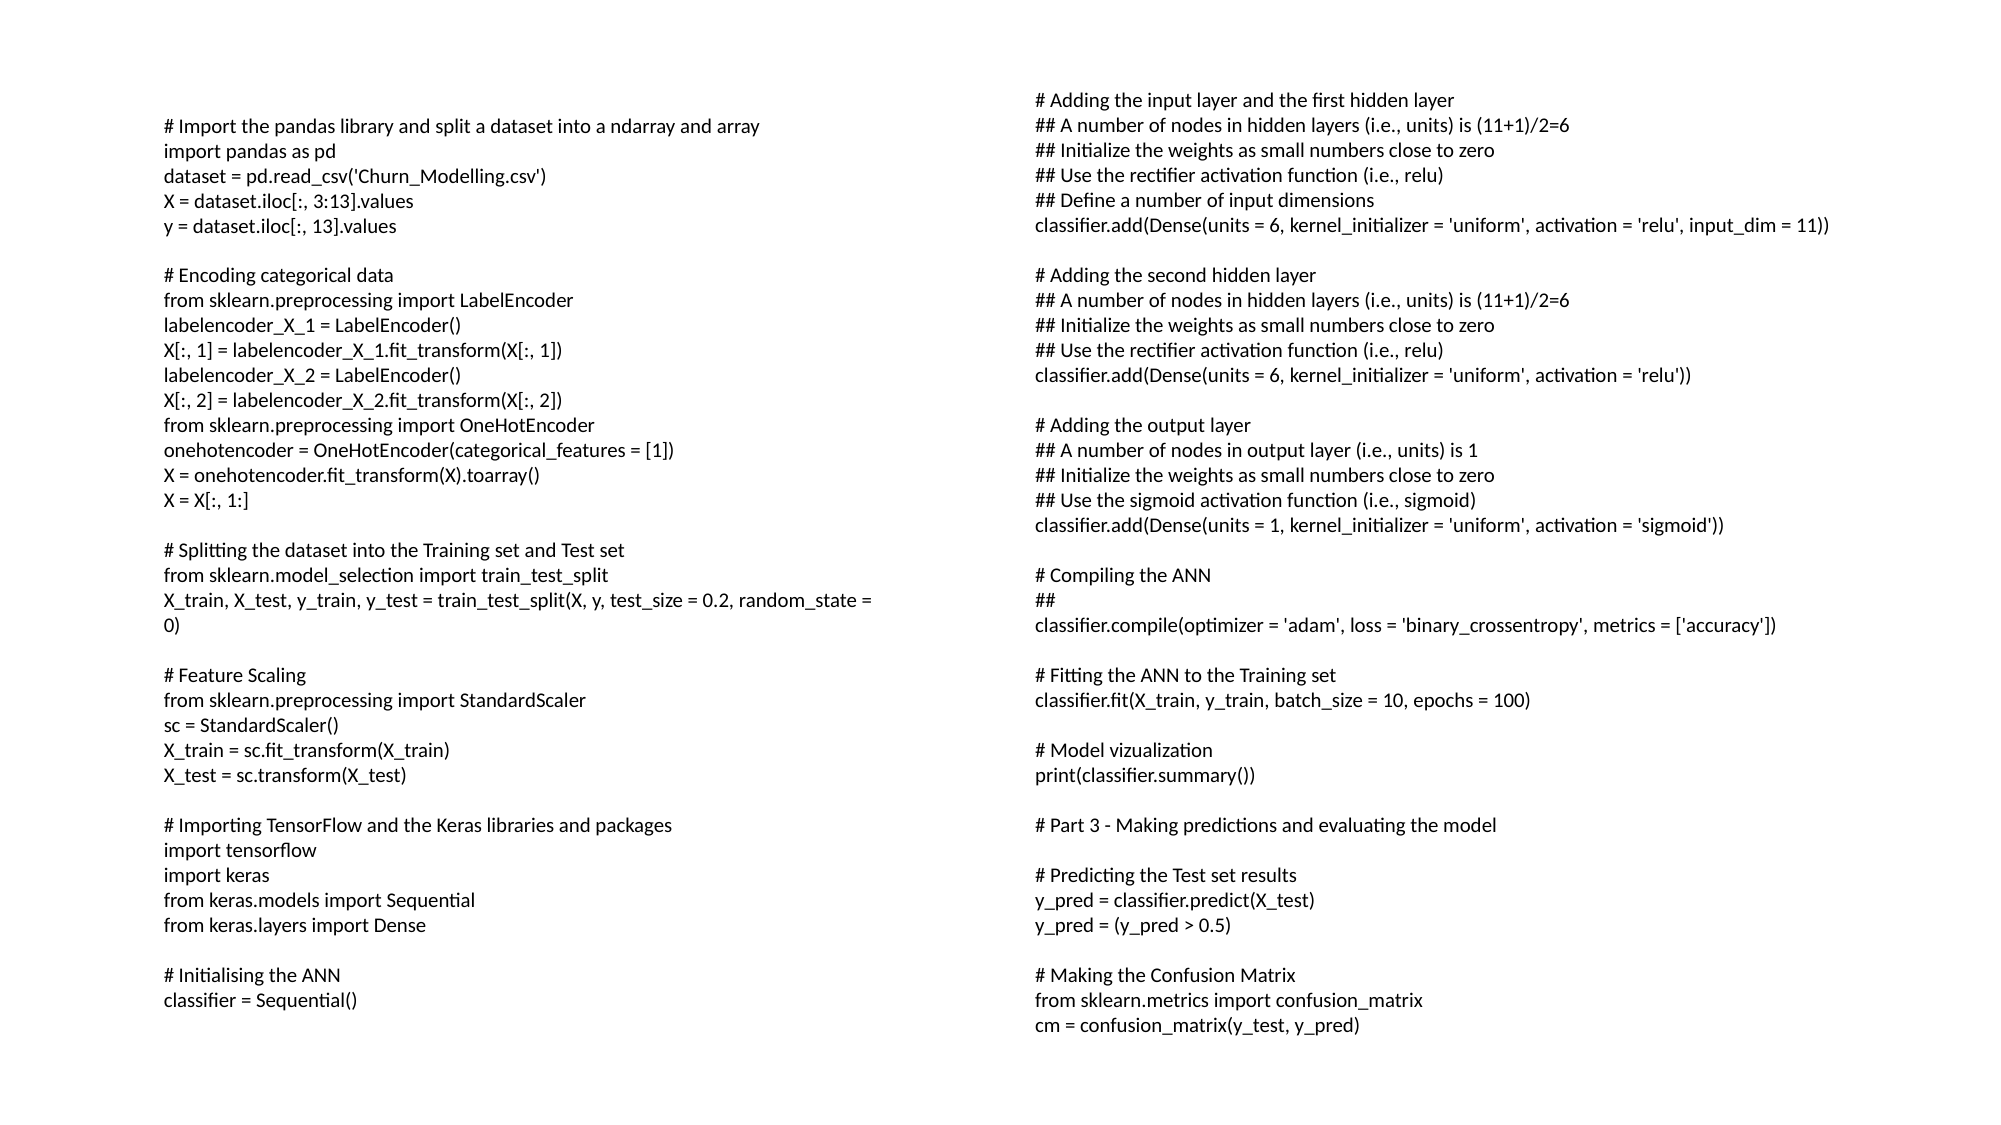

# Adding the input layer and the first hidden layer
## A number of nodes in hidden layers (i.e., units) is (11+1)/2=6
## Initialize the weights as small numbers close to zero
## Use the rectifier activation function (i.e., relu)
## Define a number of input dimensions
classifier.add(Dense(units = 6, kernel_initializer = 'uniform', activation = 'relu', input_dim = 11))

# Adding the second hidden layer
## A number of nodes in hidden layers (i.e., units) is (11+1)/2=6
## Initialize the weights as small numbers close to zero
## Use the rectifier activation function (i.e., relu)
classifier.add(Dense(units = 6, kernel_initializer = 'uniform', activation = 'relu'))

# Adding the output layer
## A number of nodes in output layer (i.e., units) is 1
## Initialize the weights as small numbers close to zero
## Use the sigmoid activation function (i.e., sigmoid)
classifier.add(Dense(units = 1, kernel_initializer = 'uniform', activation = 'sigmoid'))

# Compiling the ANN
##
classifier.compile(optimizer = 'adam', loss = 'binary_crossentropy', metrics = ['accuracy'])

# Fitting the ANN to the Training set
classifier.fit(X_train, y_train, batch_size = 10, epochs = 100)

# Model vizualization
print(classifier.summary())

# Part 3 - Making predictions and evaluating the model

# Predicting the Test set results
y_pred = classifier.predict(X_test)
y_pred = (y_pred > 0.5)

# Making the Confusion Matrix
from sklearn.metrics import confusion_matrix
cm = confusion_matrix(y_test, y_pred)
# Import the pandas library and split a dataset into a ndarray and array
import pandas as pd
dataset = pd.read_csv('Churn_Modelling.csv')
X = dataset.iloc[:, 3:13].values
y = dataset.iloc[:, 13].values

# Encoding categorical data
from sklearn.preprocessing import LabelEncoder
labelencoder_X_1 = LabelEncoder()
X[:, 1] = labelencoder_X_1.fit_transform(X[:, 1])
labelencoder_X_2 = LabelEncoder()
X[:, 2] = labelencoder_X_2.fit_transform(X[:, 2])
from sklearn.preprocessing import OneHotEncoder
onehotencoder = OneHotEncoder(categorical_features = [1])
X = onehotencoder.fit_transform(X).toarray()
X = X[:, 1:]

# Splitting the dataset into the Training set and Test set
from sklearn.model_selection import train_test_split
X_train, X_test, y_train, y_test = train_test_split(X, y, test_size = 0.2, random_state = 0)

# Feature Scaling
from sklearn.preprocessing import StandardScaler
sc = StandardScaler()
X_train = sc.fit_transform(X_train)
X_test = sc.transform(X_test)

# Importing TensorFlow and the Keras libraries and packages
import tensorflow
import keras
from keras.models import Sequential
from keras.layers import Dense

# Initialising the ANN
classifier = Sequential()